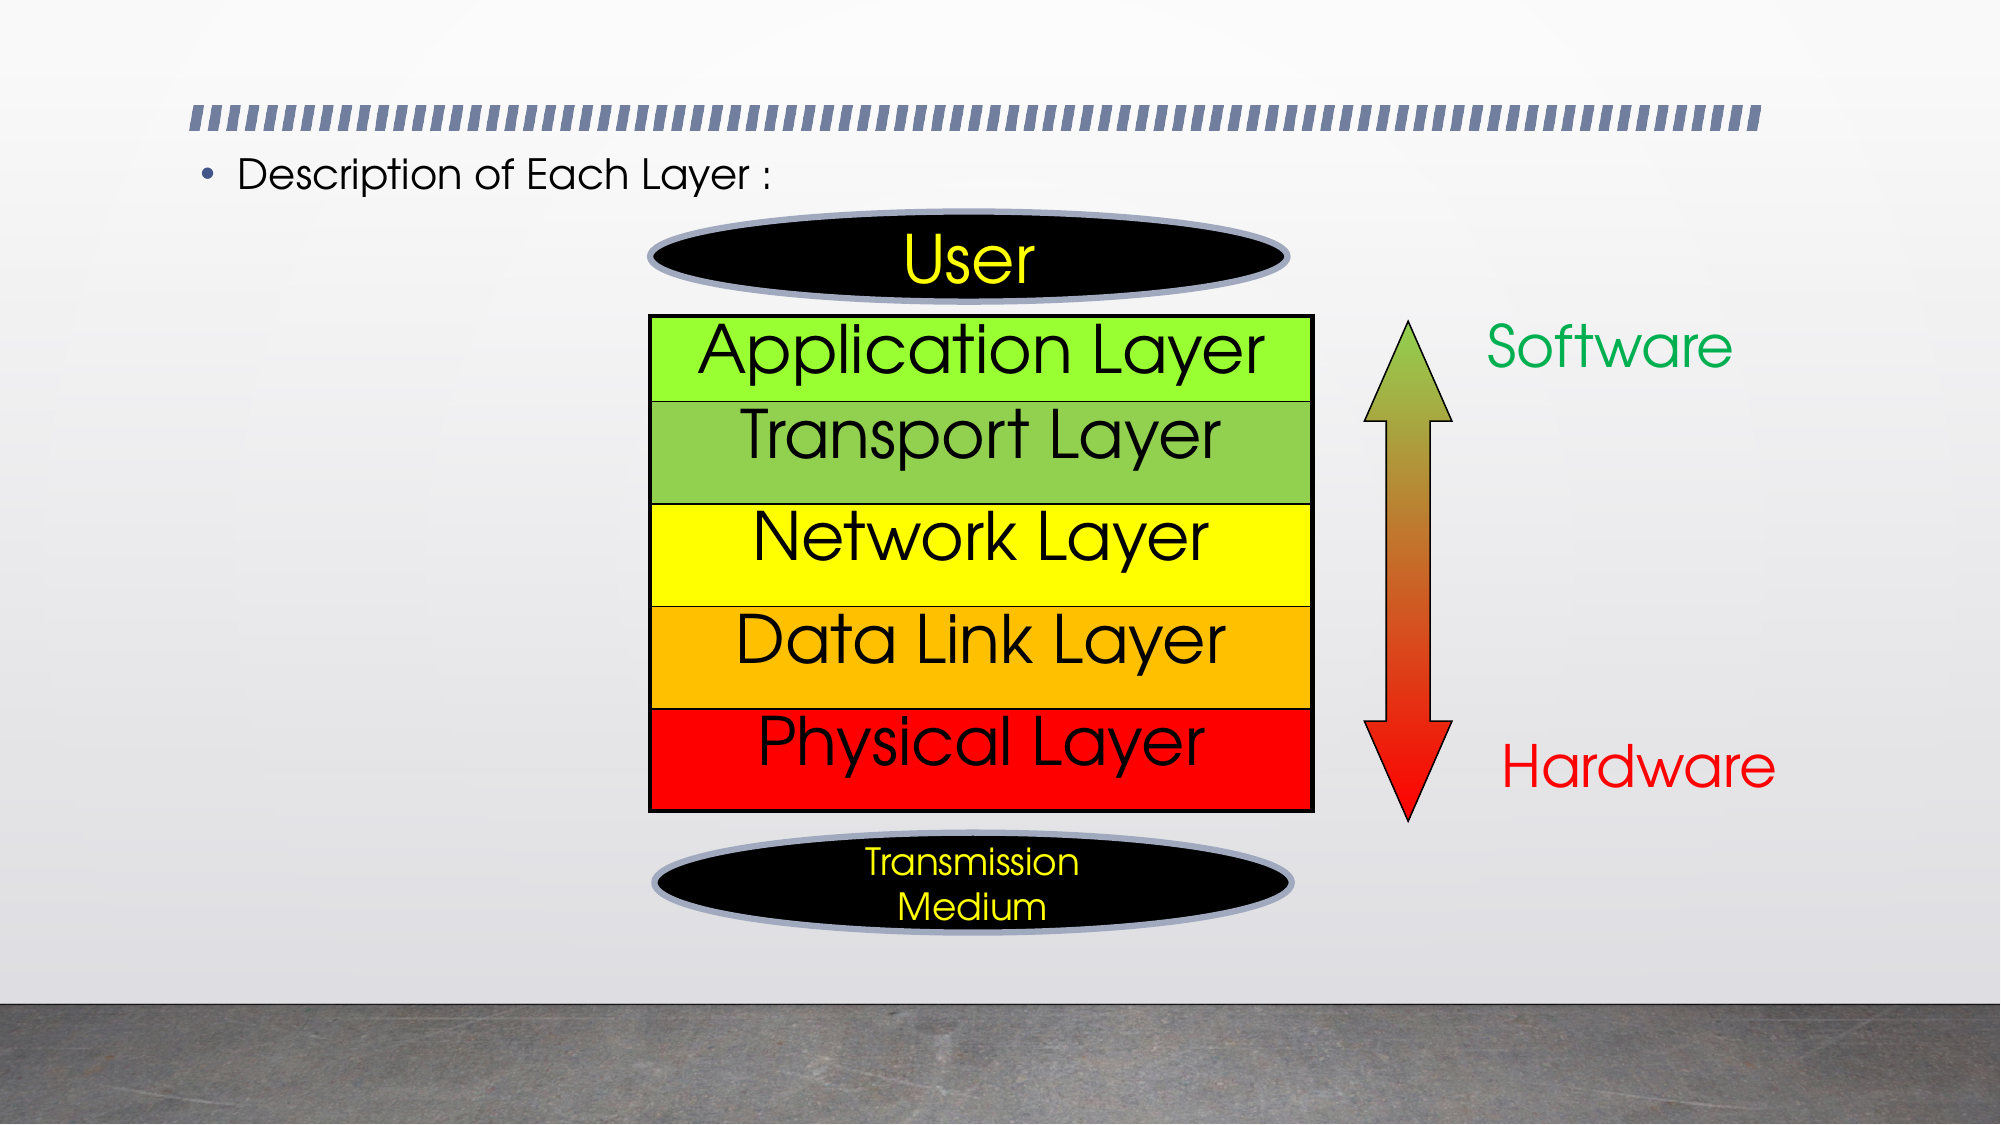

Description of Each Layer :
User
Software
| Application Layer |
| --- |
| Transport Layer |
| Network Layer |
| Data Link Layer |
| Physical Layer |

Hardware
Transmission
Medium